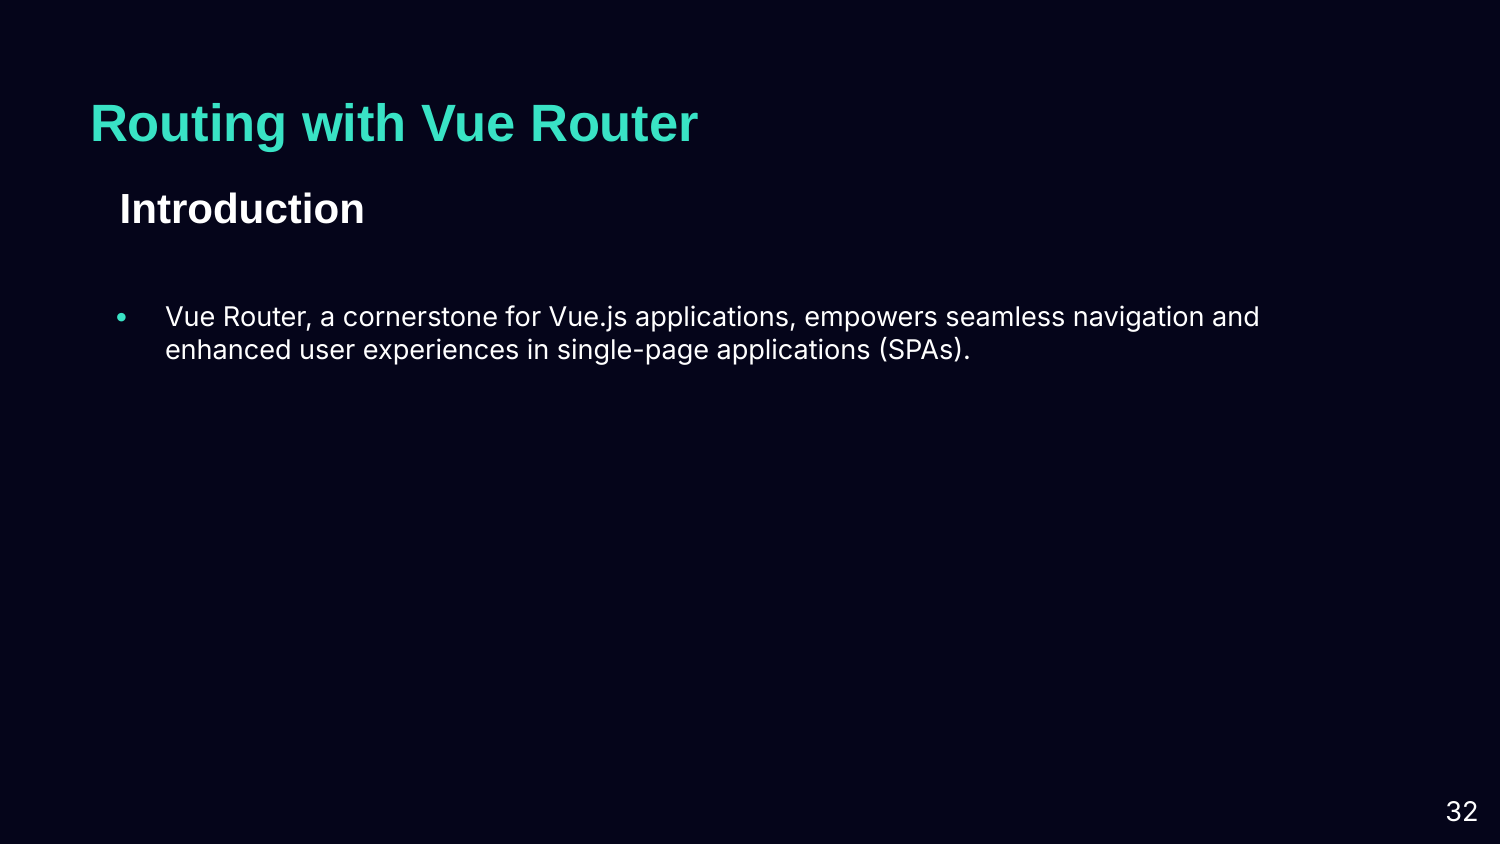

# Routing with Vue Router
Introduction

Vue Router, a cornerstone for Vue.js applications, empowers seamless navigation and enhanced user experiences in single-page applications (SPAs).
32